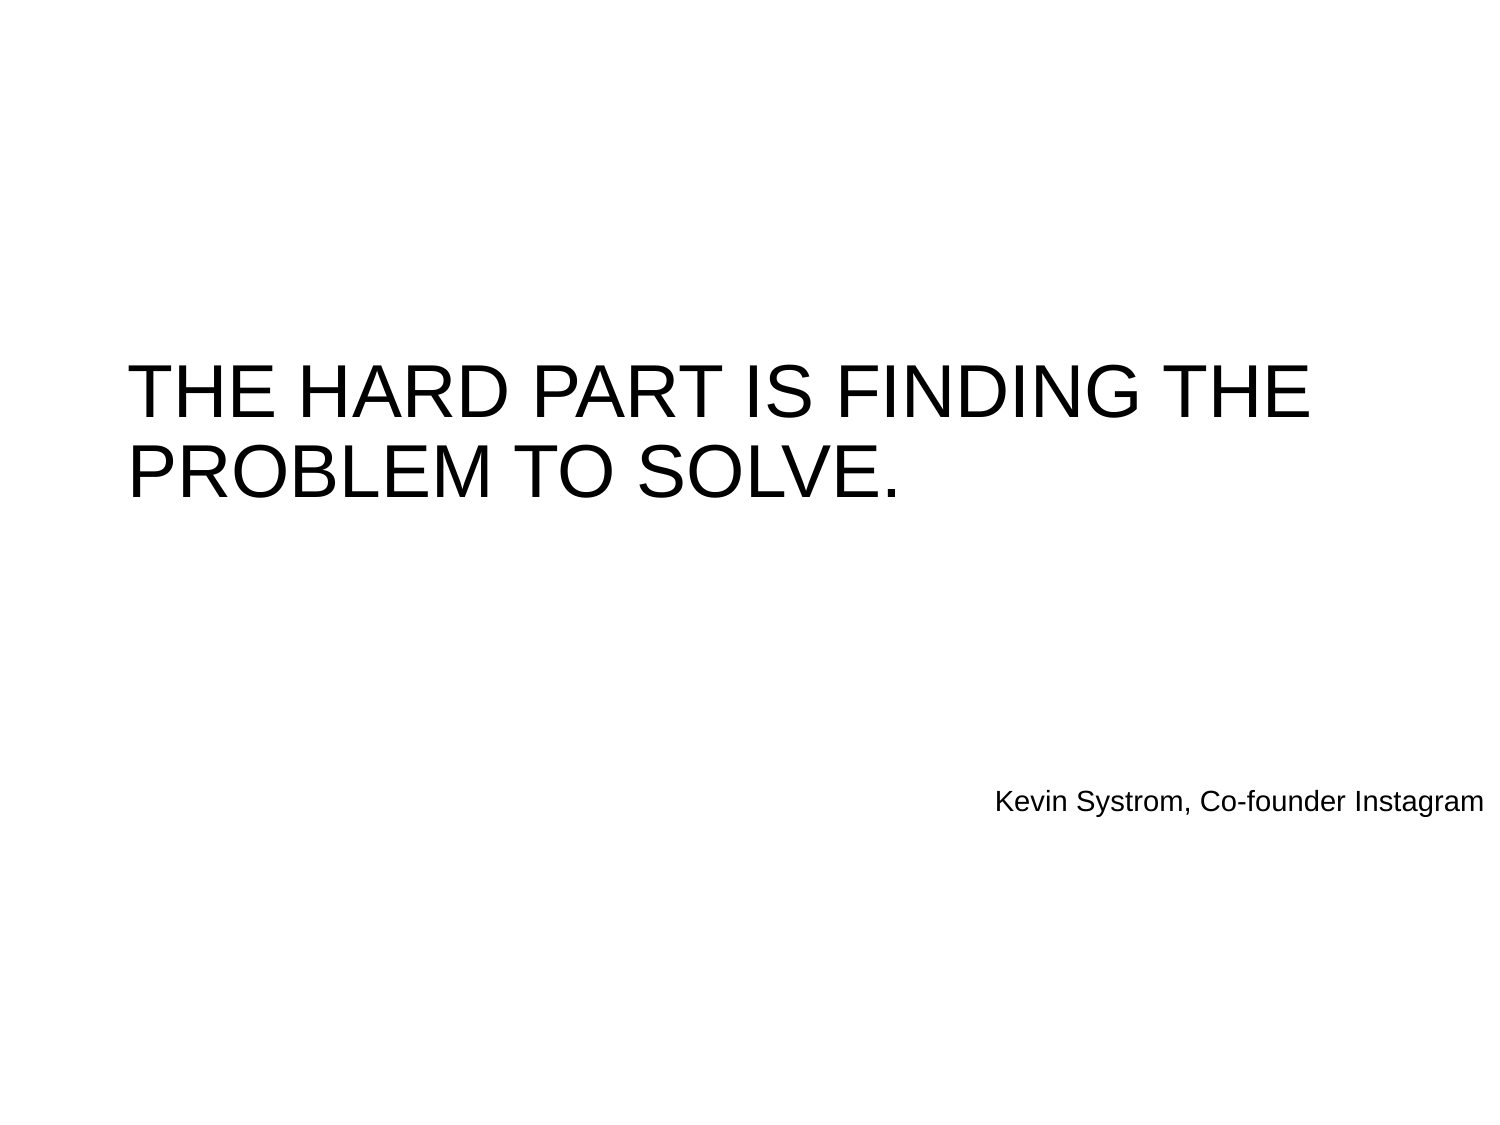

THE HARD PART IS FINDING THE PROBLEM TO SOLVE.

Kevin Systrom, Co-founder Instagram